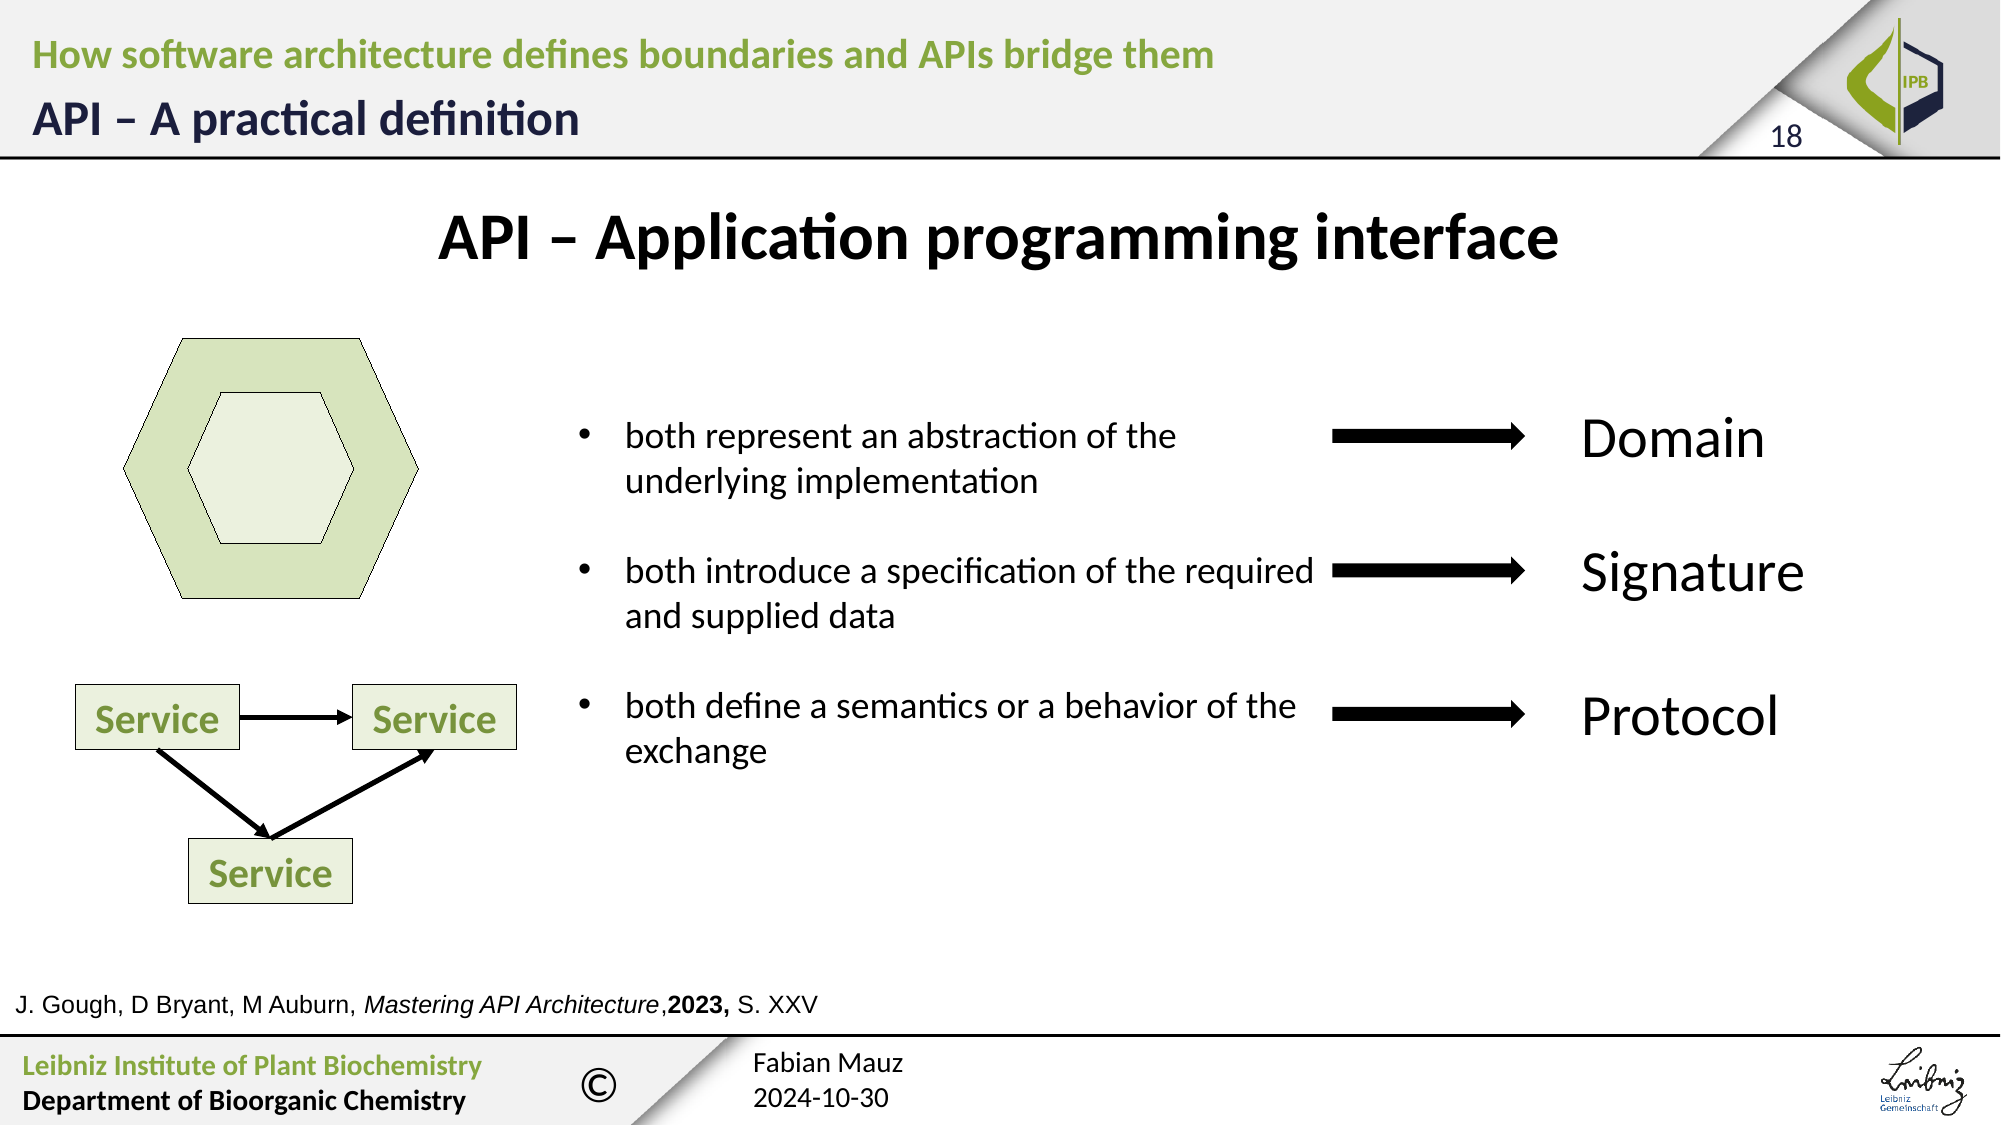

How software architecture defines boundaries and APIs bridge them
API – A practical definition

API – Application programming interface

Domain
both represent an abstraction of the underlying implementation

both introduce a specification of the required and supplied data

both define a semantics or a behavior of the exchange

Signature

Protocol
Service
Service
Service

J. Gough, D Bryant, M Auburn, Mastering API Architecture,2023, S. XXV